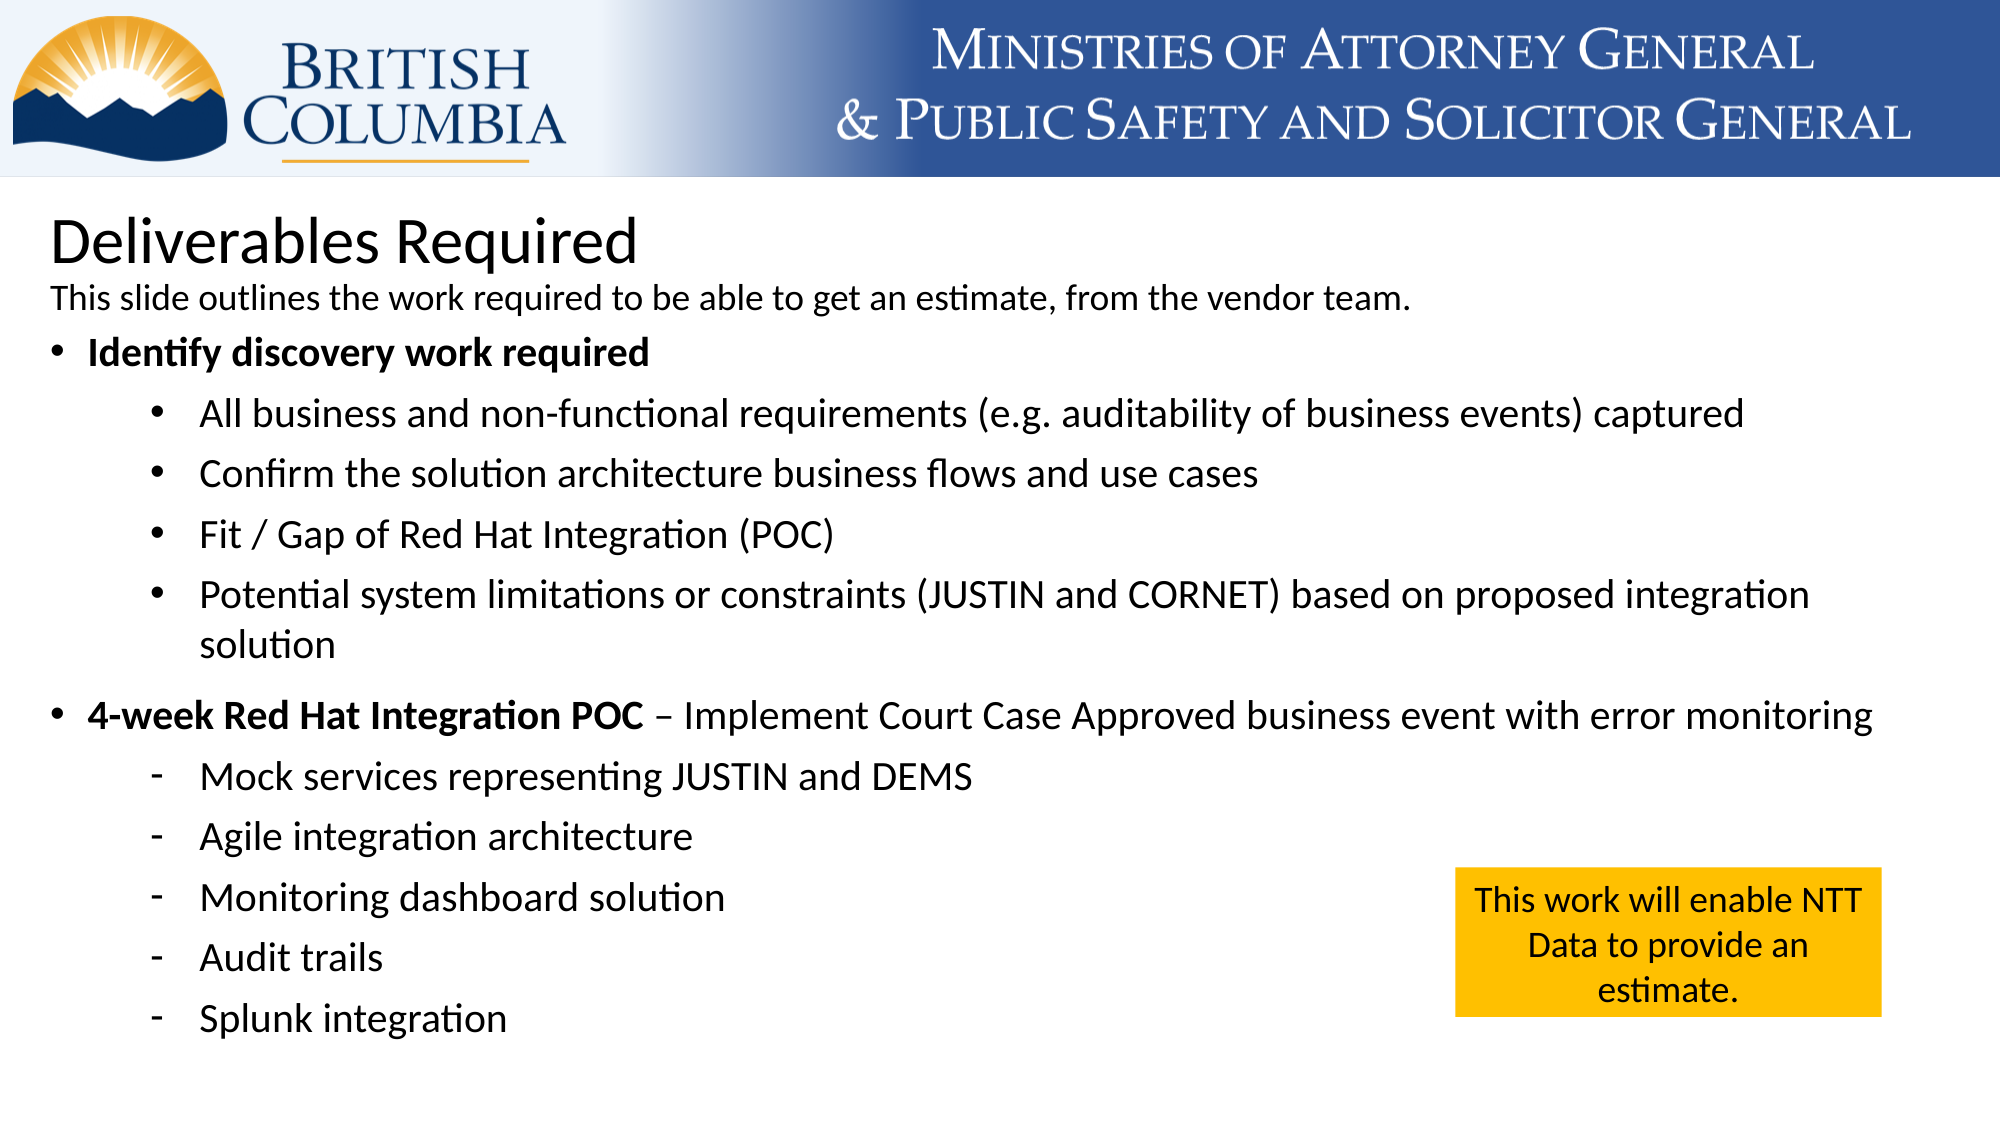

# Deliverables Required This slide outlines the work required to be able to get an estimate, from the vendor team.
Identify discovery work required
All business and non-functional requirements (e.g. auditability of business events) captured
Confirm the solution architecture business flows and use cases
Fit / Gap of Red Hat Integration (POC)
Potential system limitations or constraints (JUSTIN and CORNET) based on proposed integration solution
4-week Red Hat Integration POC – Implement Court Case Approved business event with error monitoring
Mock services representing JUSTIN and DEMS
Agile integration architecture
Monitoring dashboard solution
Audit trails
Splunk integration
This work will enable NTT Data to provide an estimate.